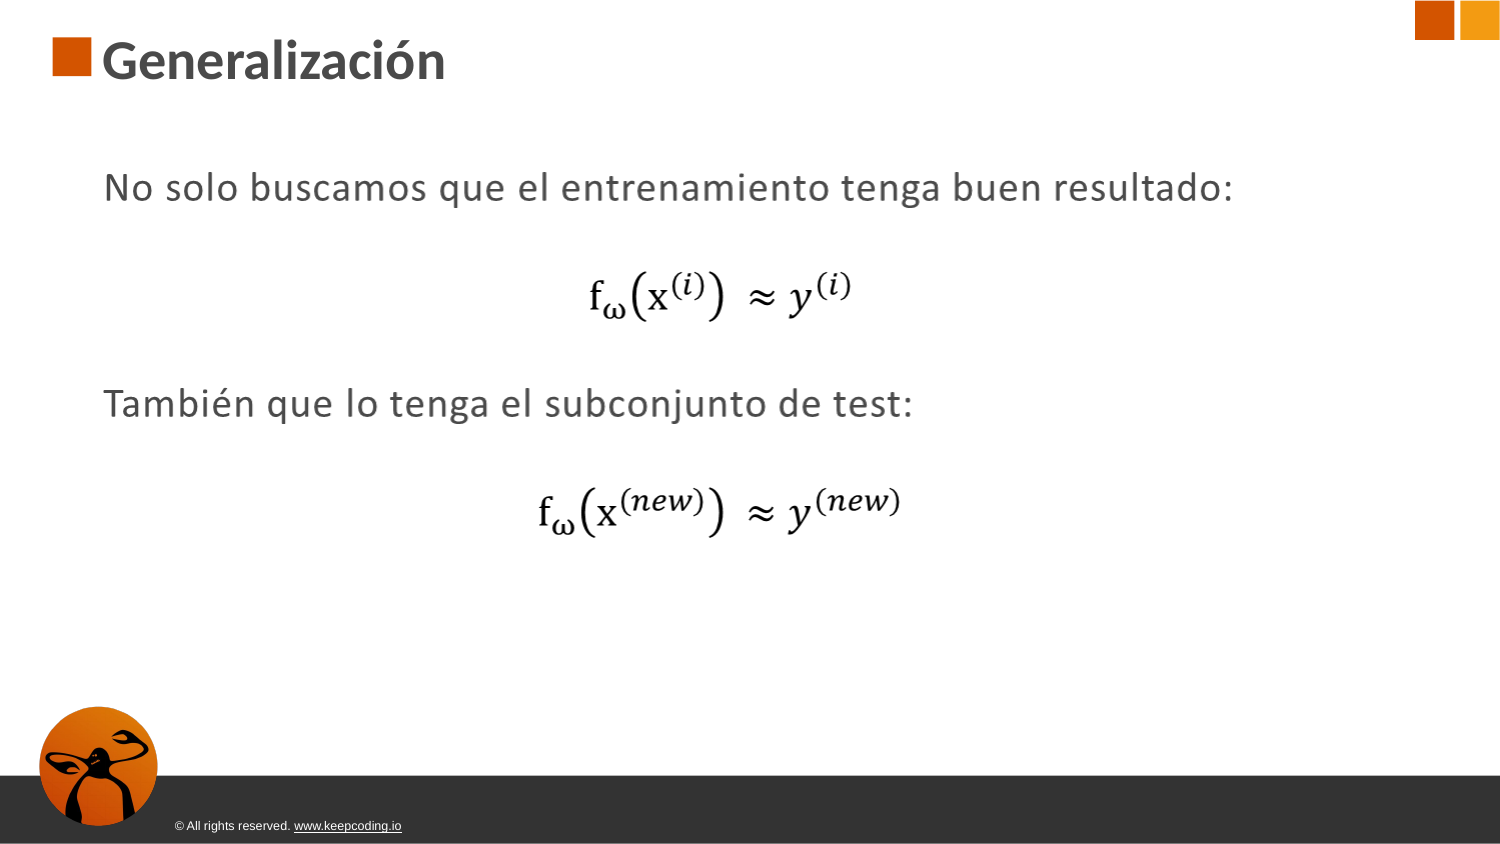

# Generalización

© All rights reserved. www.keepcoding.io